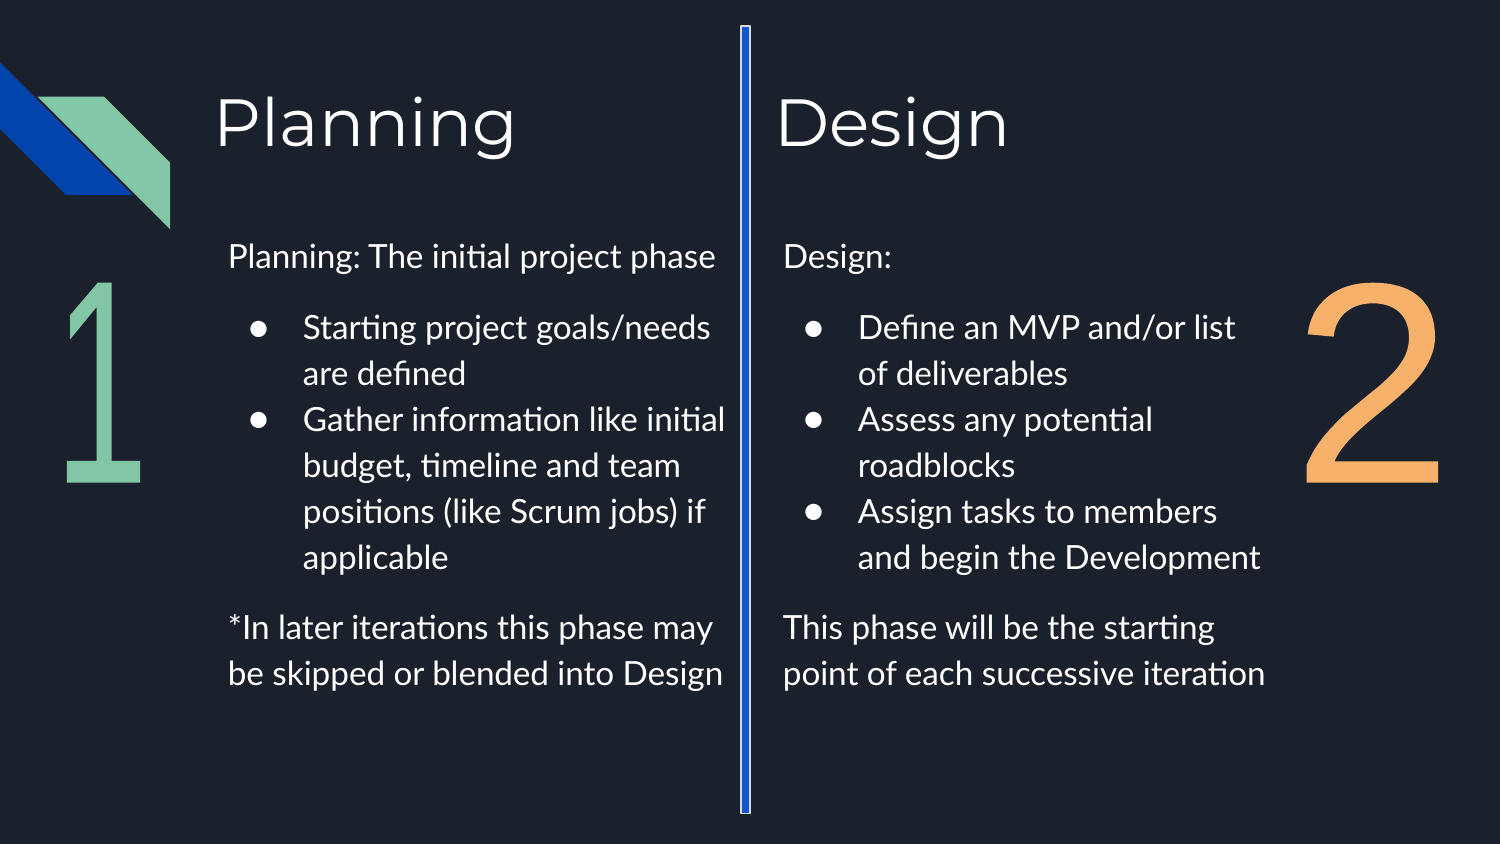

# Planning
Design
Planning: The initial project phase
Starting project goals/needs are defined
Gather information like initial budget, timeline and team positions (like Scrum jobs) if applicable
*In later iterations this phase may be skipped or blended into Design
Design:
Define an MVP and/or list of deliverables
Assess any potential roadblocks
Assign tasks to members and begin the Development
This phase will be the starting point of each successive iteration
1
2